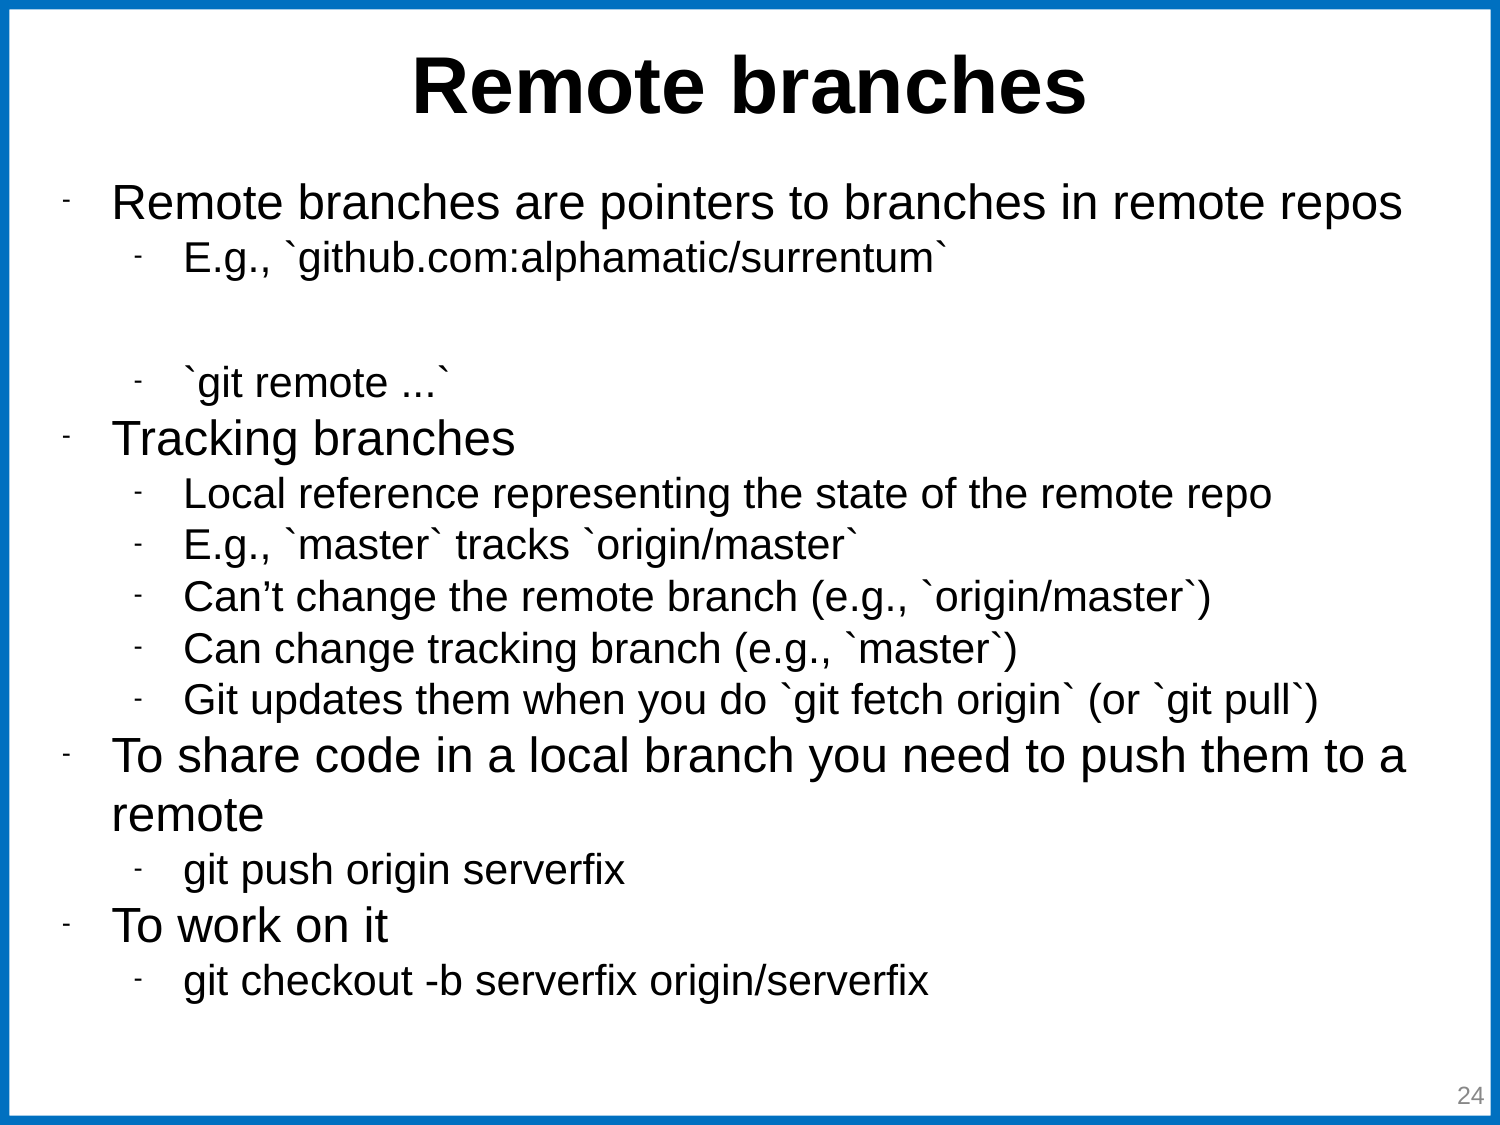

# Remote branches
Remote branches are pointers to branches in remote repos
E.g., `github.com:alphamatic/surrentum`

`git remote ...`
Tracking branches
Local reference representing the state of the remote repo
E.g., `master` tracks `origin/master`
Can’t change the remote branch (e.g., `origin/master`)
Can change tracking branch (e.g., `master`)
Git updates them when you do `git fetch origin` (or `git pull`)
To share code in a local branch you need to push them to a remote
git push origin serverfix
To work on it
git checkout -b serverfix origin/serverfix
24